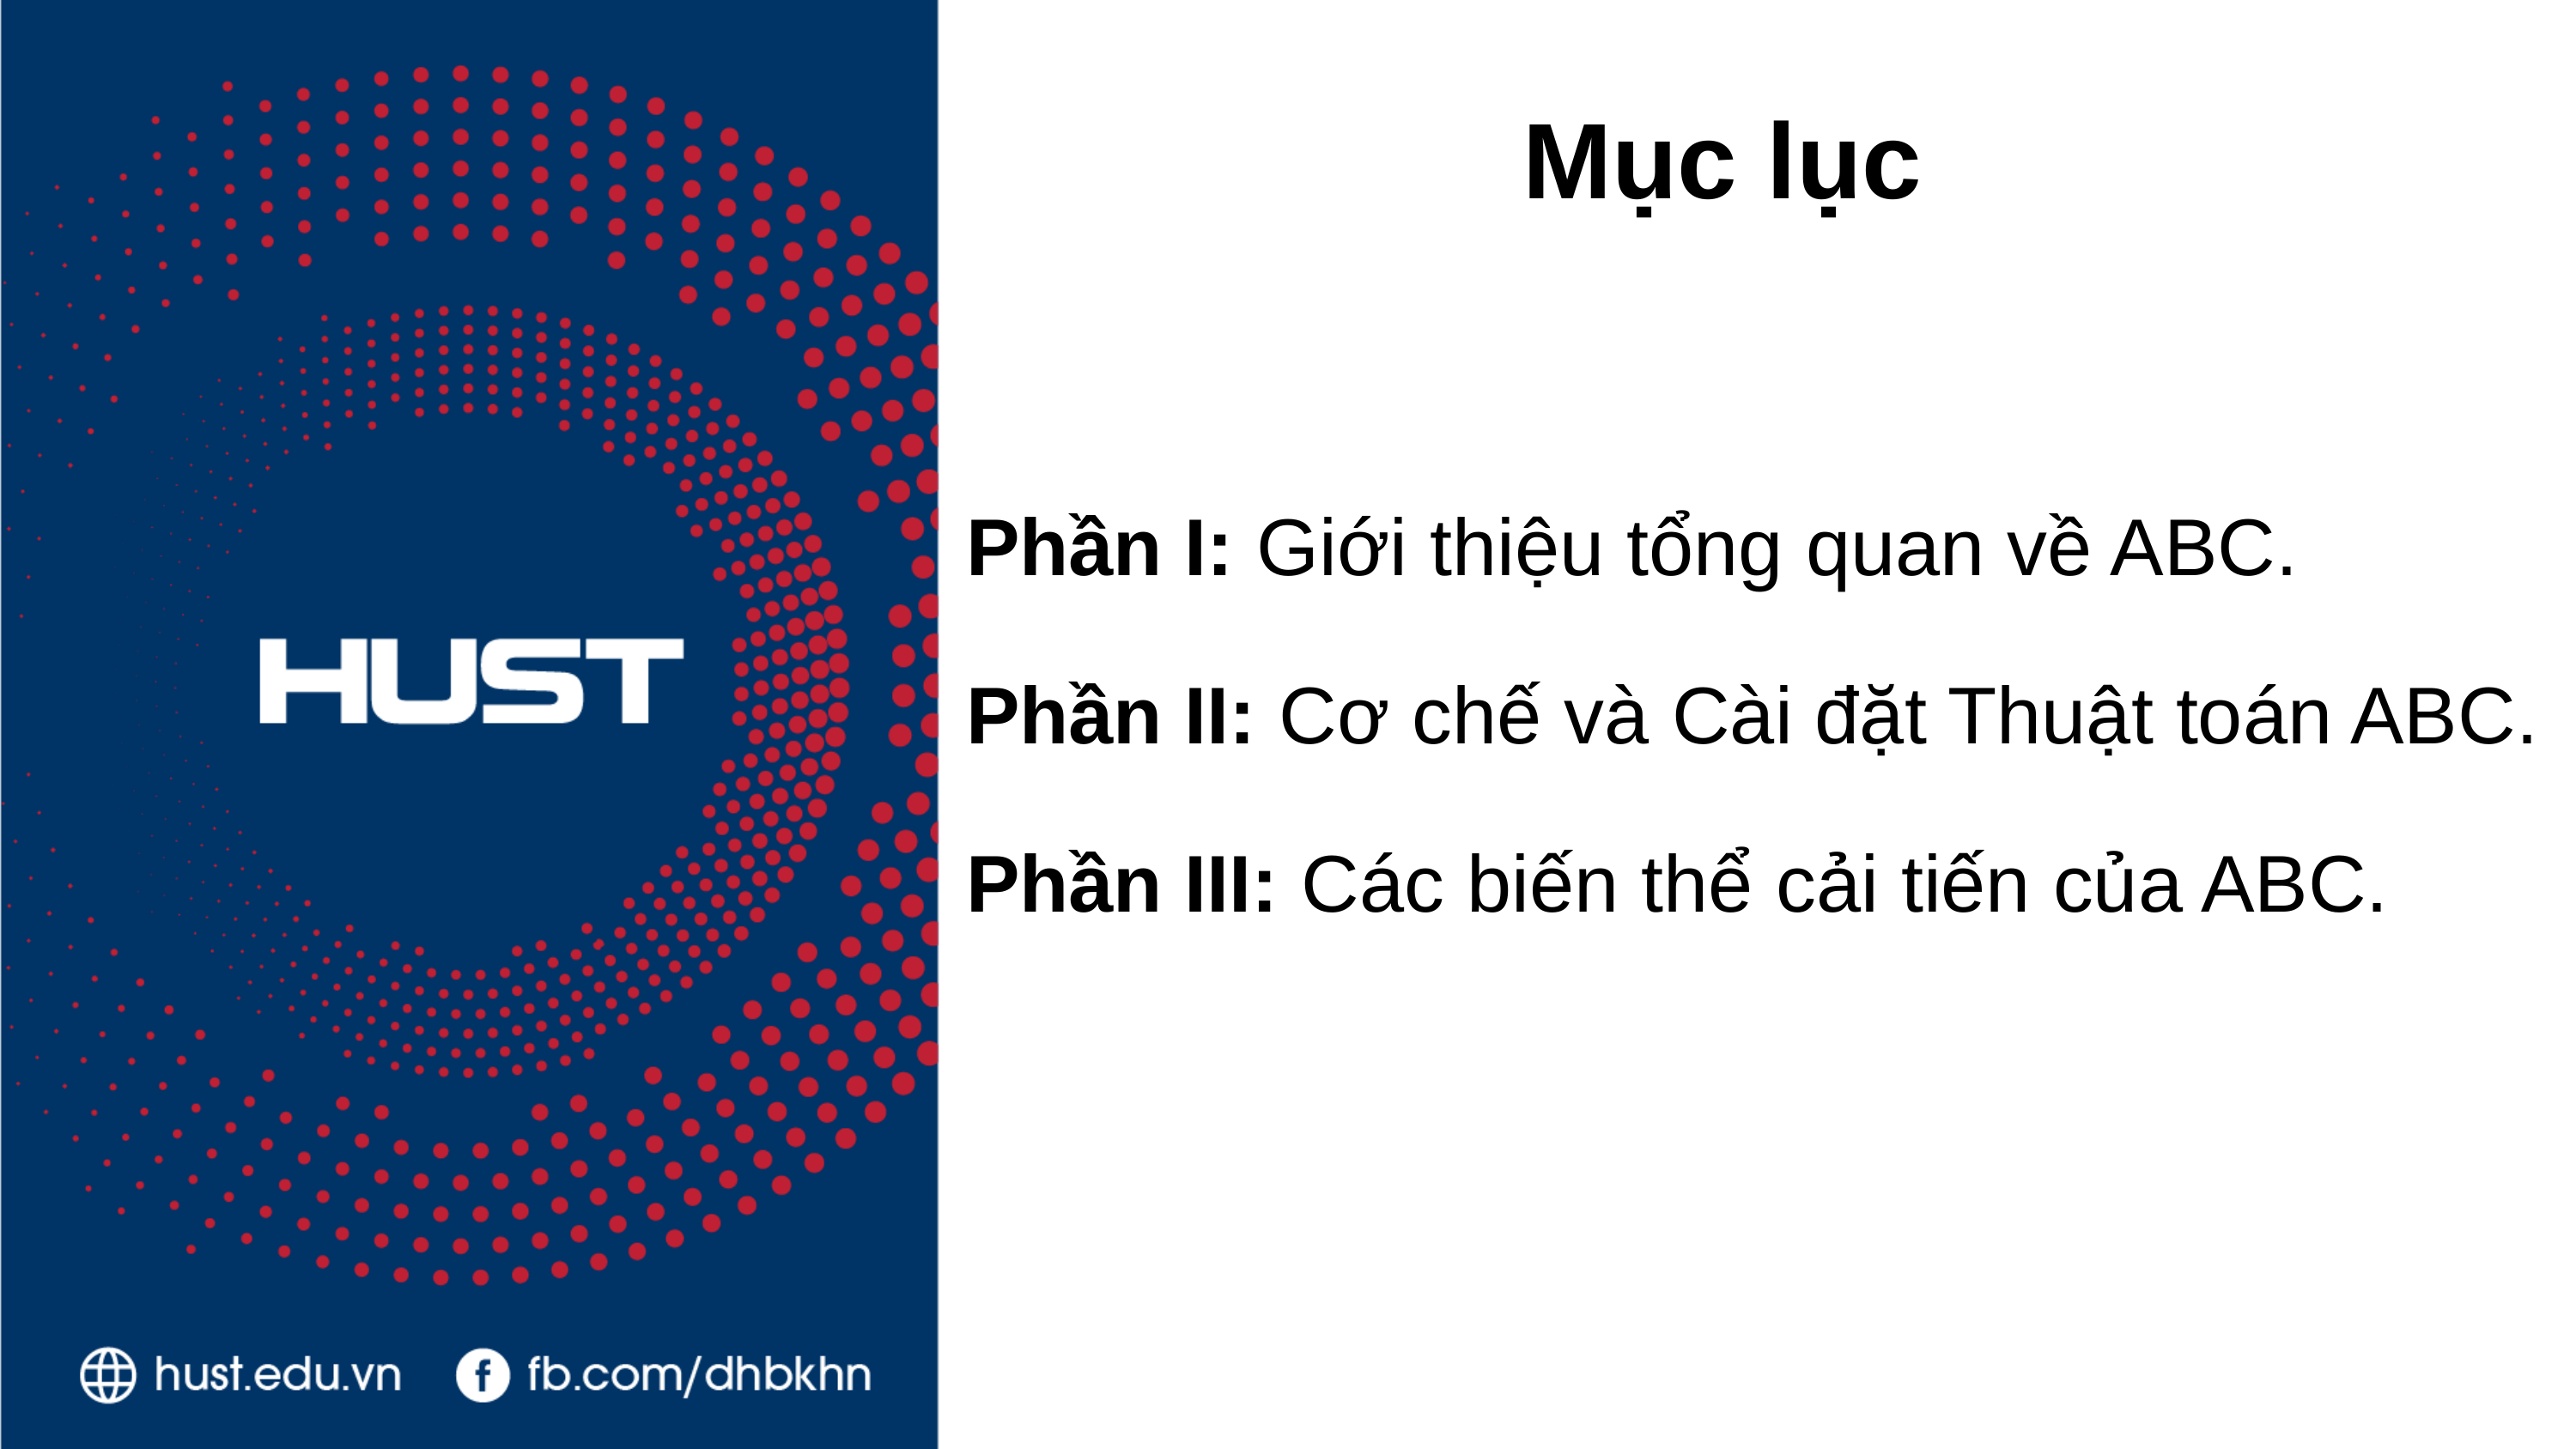

Mục lục
Phần I: Giới thiệu tổng quan về ABC.
Phần II: Cơ chế và Cài đặt Thuật toán ABC.
Phần III: Các biến thể cải tiến của ABC.